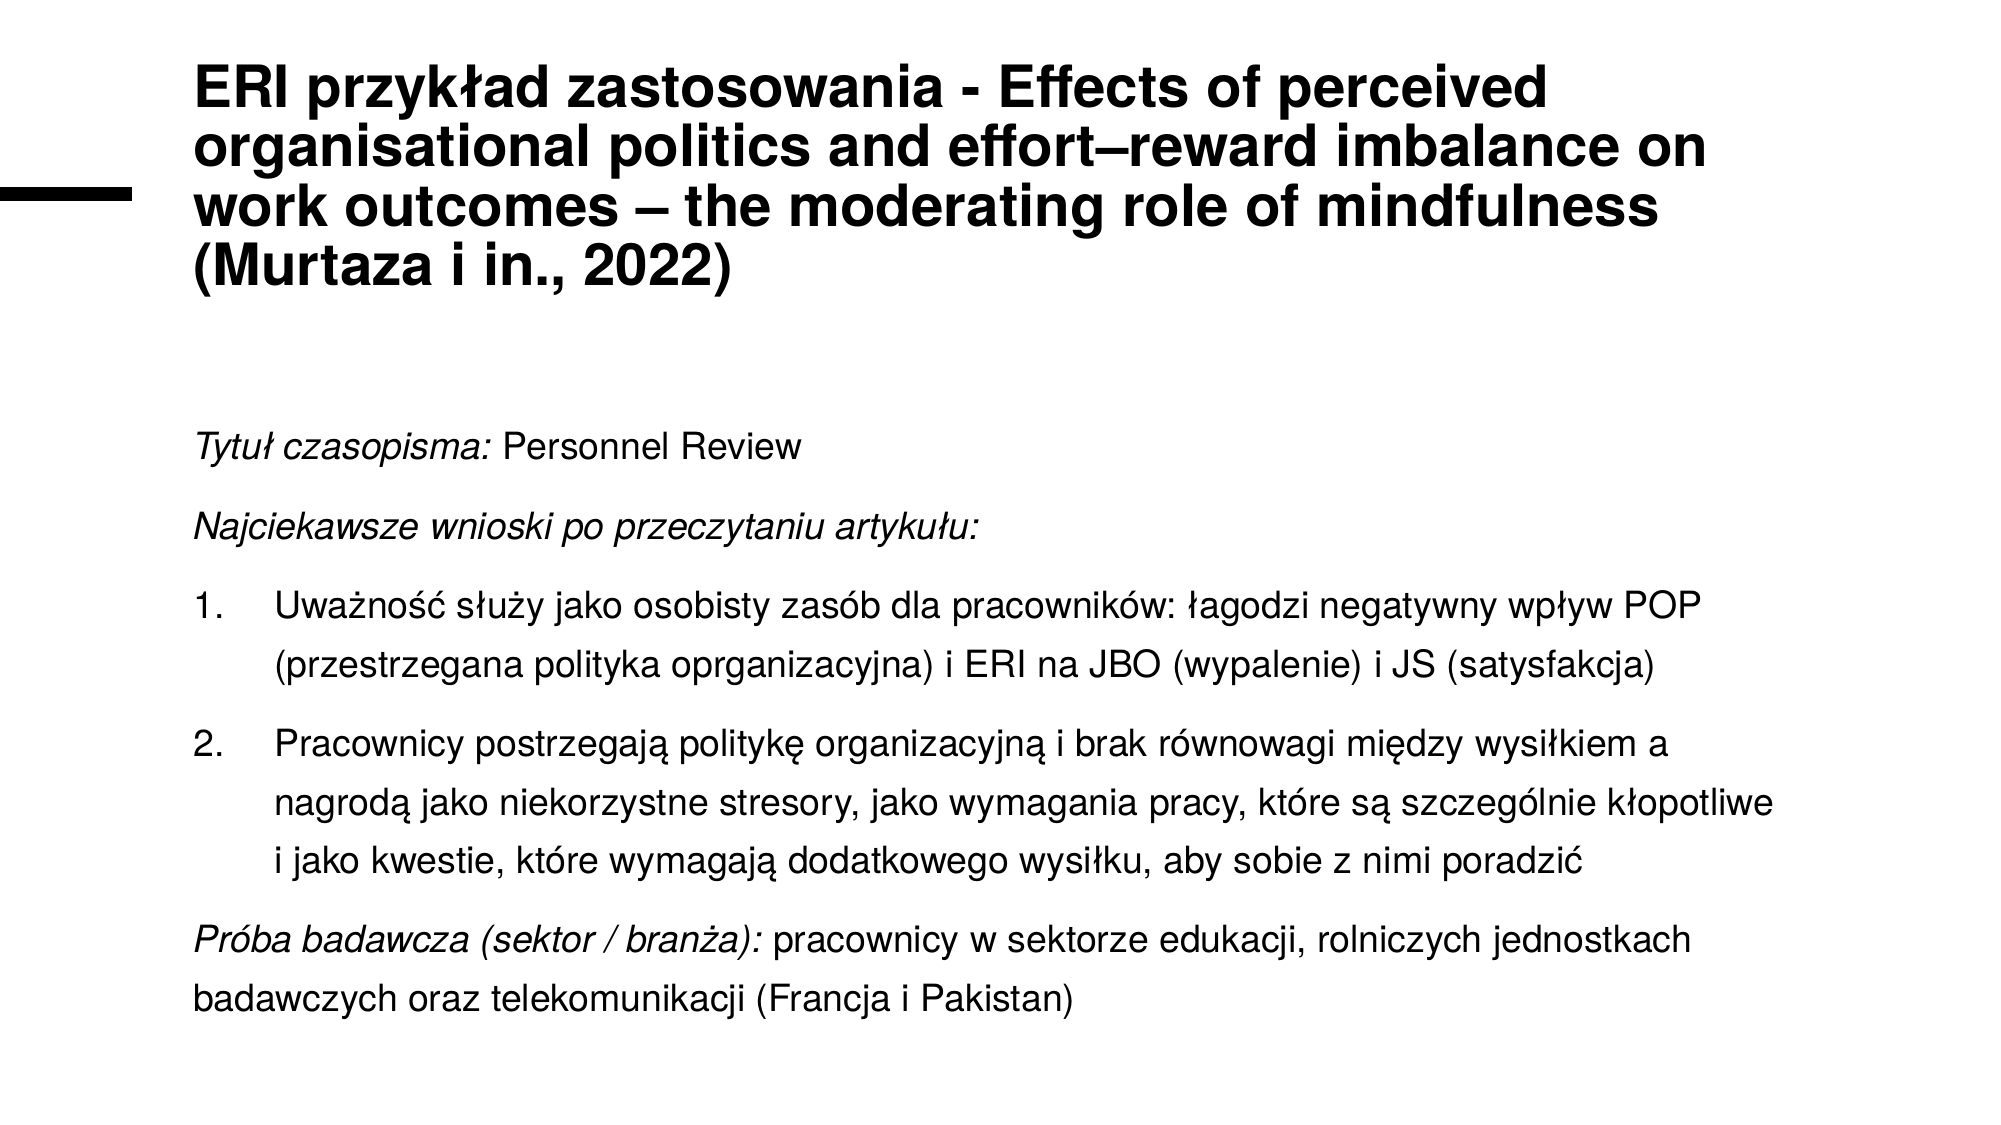

# ERI przykład zastosowania - Effects of perceived organisational politics and effort–reward imbalance on work outcomes – the moderating role of mindfulness (Murtaza i in., 2022)
Tytuł czasopisma: Personnel Review
Najciekawsze wnioski po przeczytaniu artykułu:
Uważność służy jako osobisty zasób dla pracowników: łagodzi negatywny wpływ POP (przestrzegana polityka oprganizacyjna) i ERI na JBO (wypalenie) i JS (satysfakcja)
Pracownicy postrzegają politykę organizacyjną i brak równowagi między wysiłkiem a nagrodą jako niekorzystne stresory, jako wymagania pracy, które są szczególnie kłopotliwe i jako kwestie, które wymagają dodatkowego wysiłku, aby sobie z nimi poradzić
Próba badawcza (sektor / branża): pracownicy w sektorze edukacji, rolniczych jednostkach badawczych oraz telekomunikacji (Francja i Pakistan)